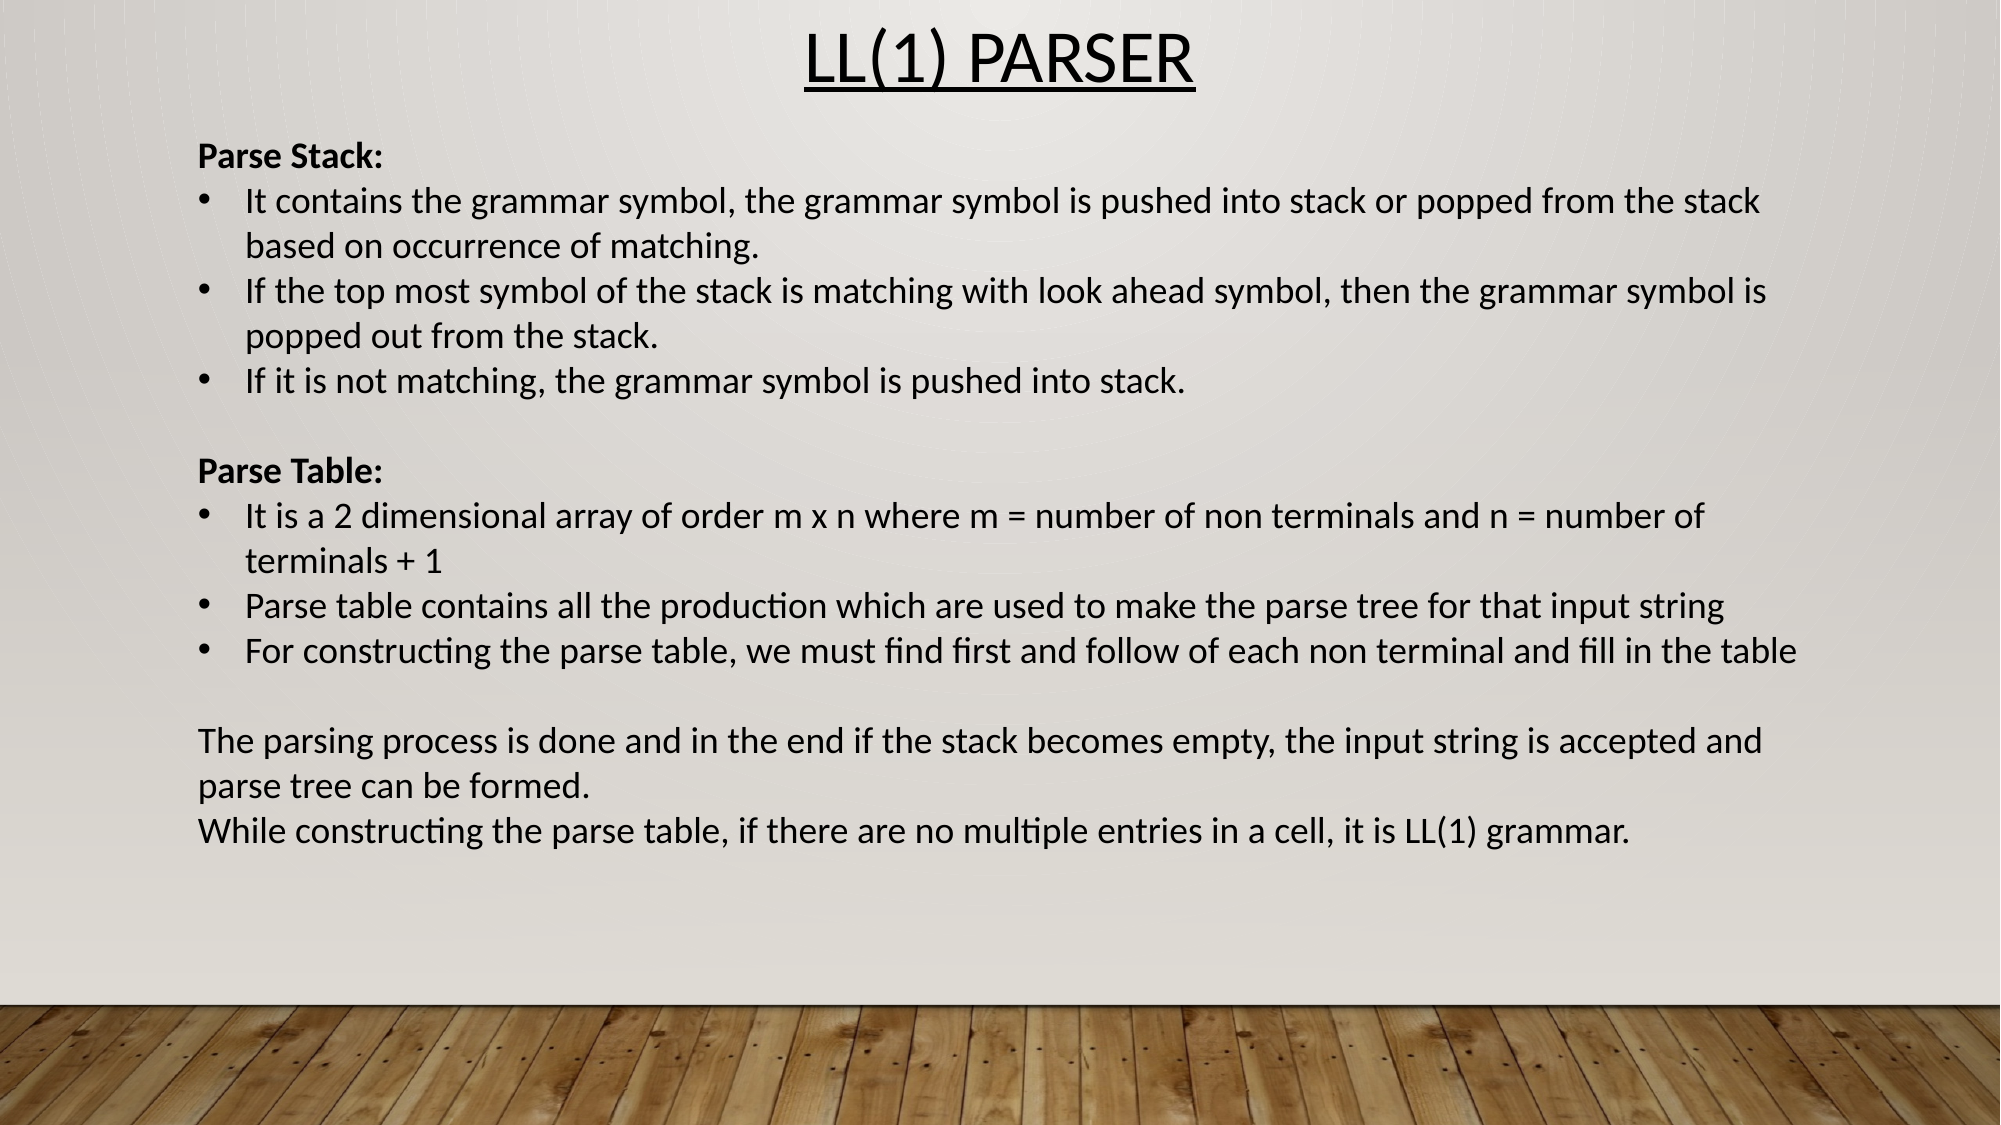

LL(1) PARSER
Parse Stack:
It contains the grammar symbol, the grammar symbol is pushed into stack or popped from the stack based on occurrence of matching.
If the top most symbol of the stack is matching with look ahead symbol, then the grammar symbol is popped out from the stack.
If it is not matching, the grammar symbol is pushed into stack.

Parse Table:
It is a 2 dimensional array of order m x n where m = number of non terminals and n = number of terminals + 1
Parse table contains all the production which are used to make the parse tree for that input string
For constructing the parse table, we must find first and follow of each non terminal and fill in the table

The parsing process is done and in the end if the stack becomes empty, the input string is accepted and parse tree can be formed.
While constructing the parse table, if there are no multiple entries in a cell, it is LL(1) grammar.